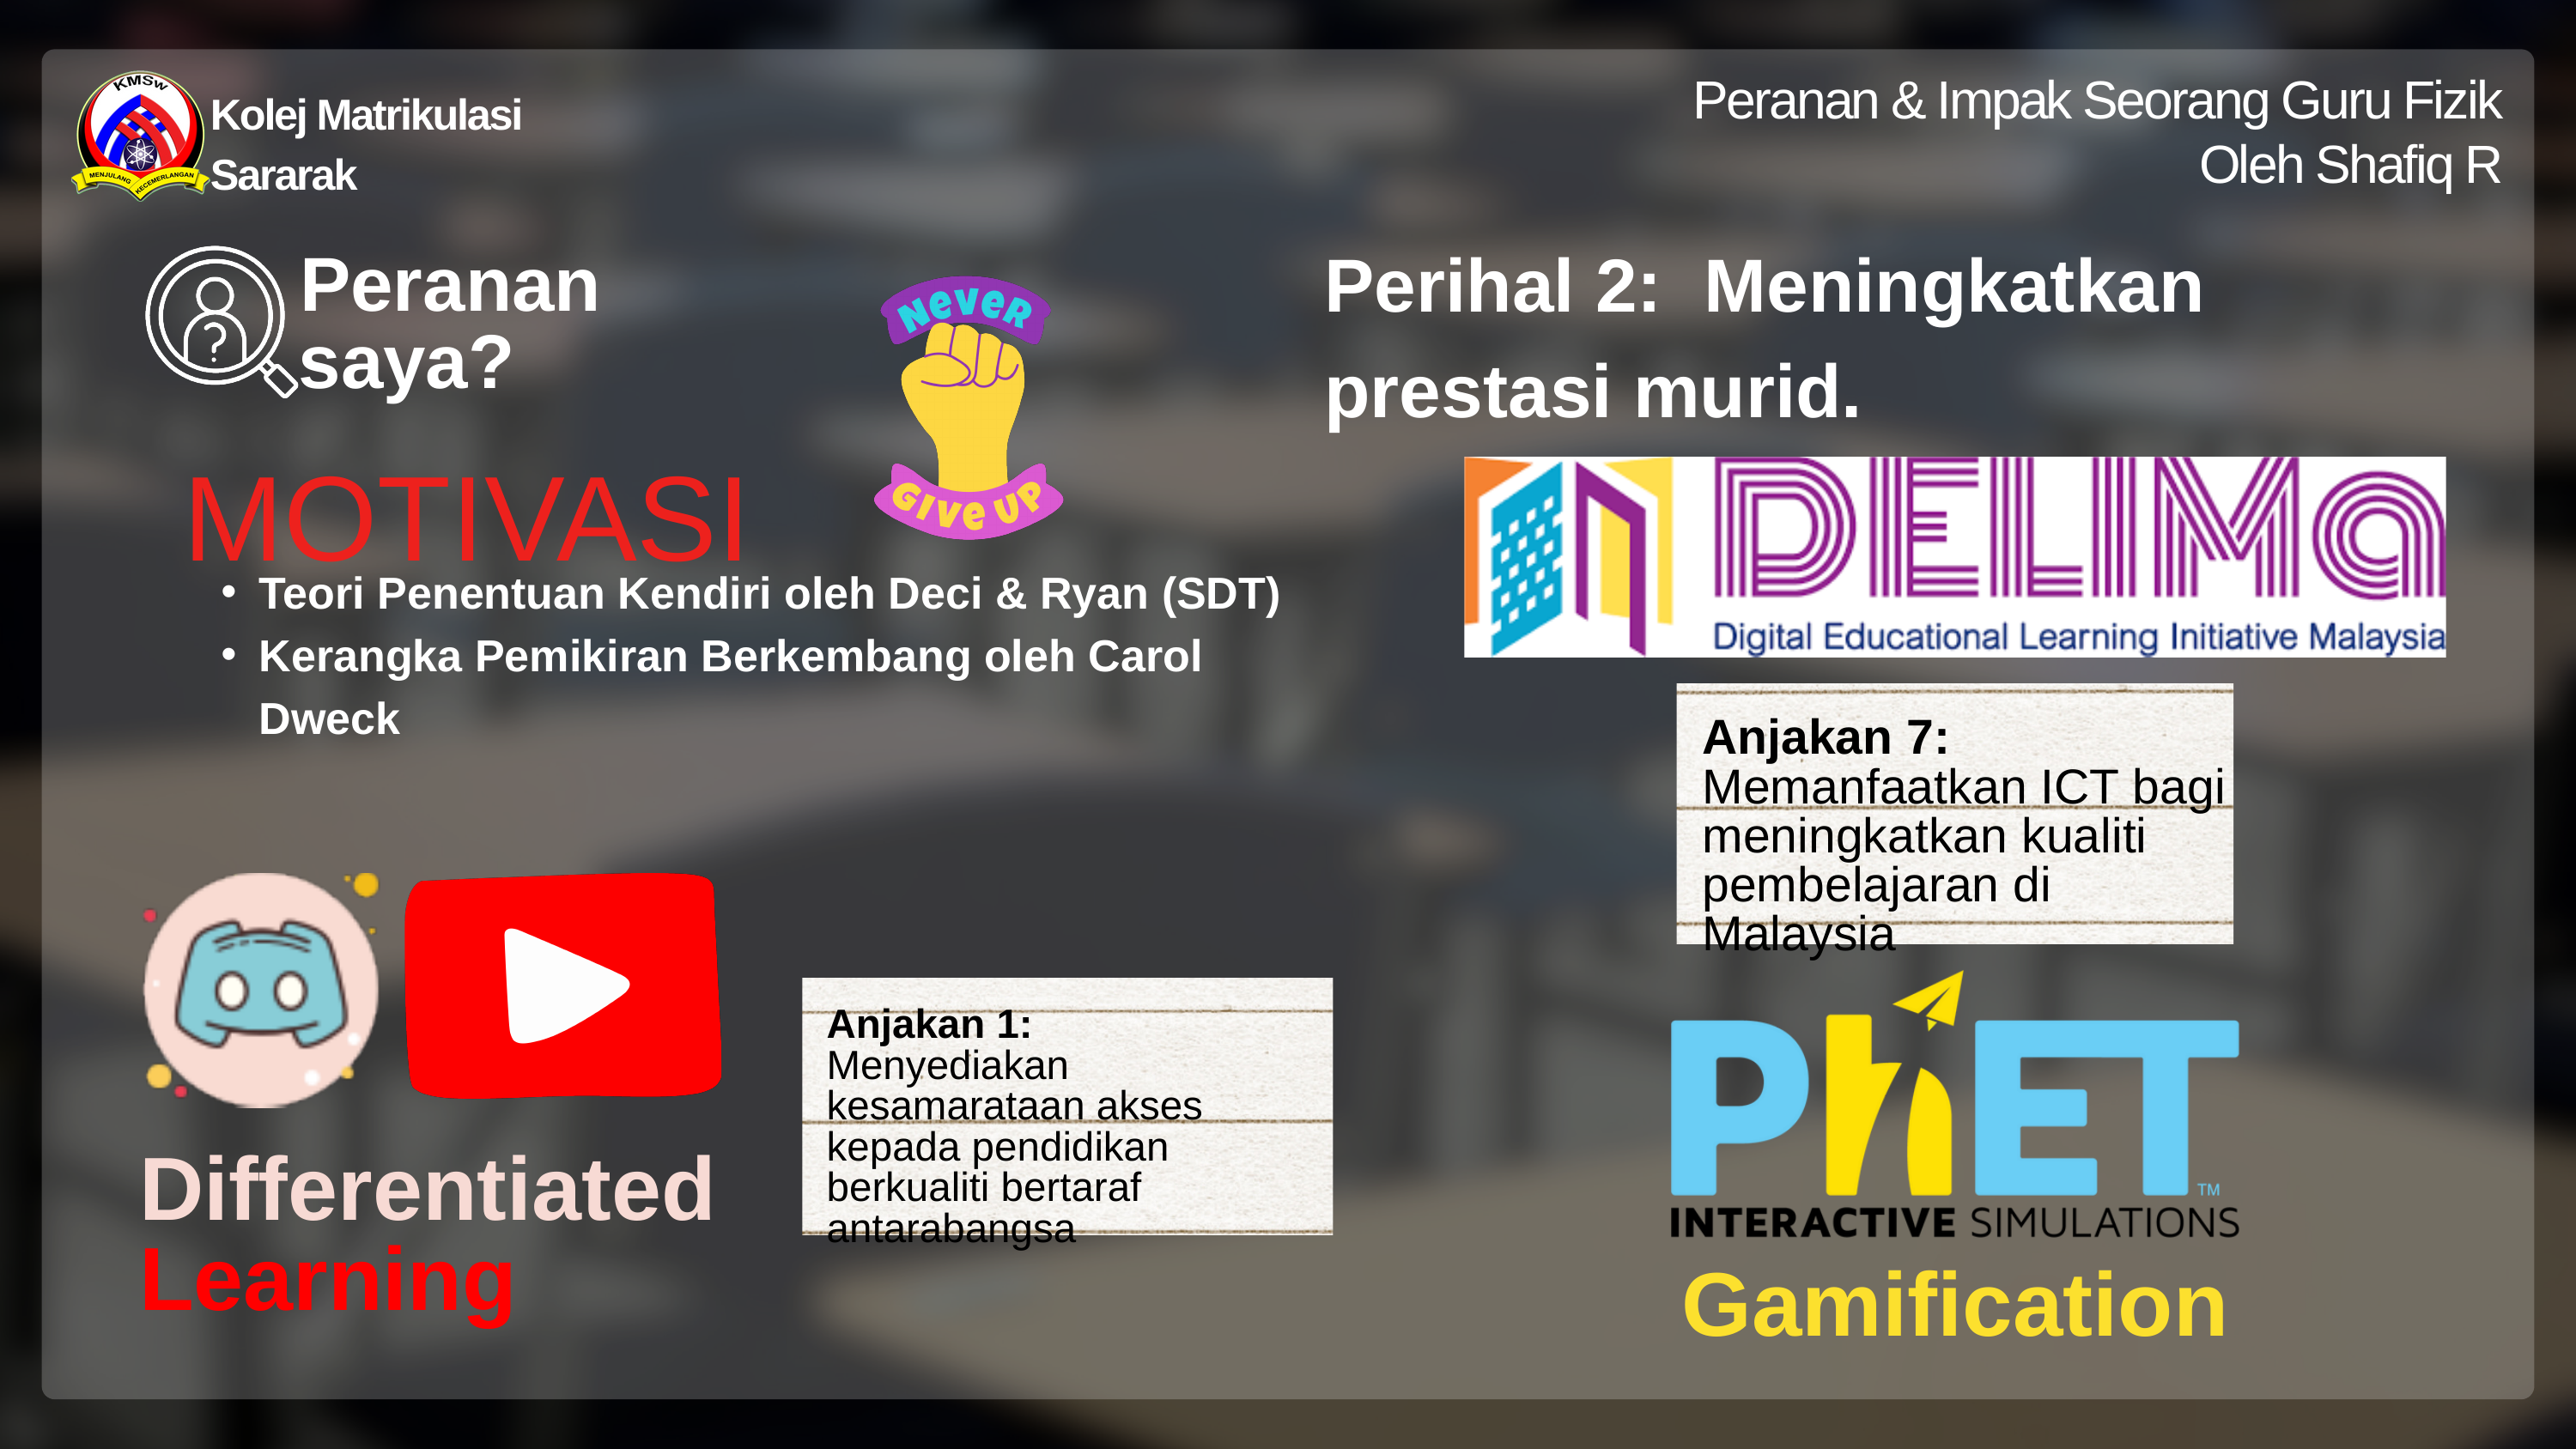

Peranan & Impak Seorang Guru Fizik
Oleh Shafiq R

Kolej Matrikulasi Sararak
Perihal 2:  Meningkatkan prestasi murid.

Peranan
saya?

MOTIVASI
Teori Penentuan Kendiri oleh Deci & Ryan (SDT)
Kerangka Pemikiran Berkembang oleh Carol Dweck

Anjakan 7:
Memanfaatkan ICT bagi meningkatkan kualiti pembelajaran di Malaysia

Gamification

Anjakan 1:
Menyediakan kesamarataan akses kepada pendidikan berkualiti bertaraf antarabangsa
Differentiated
Learning